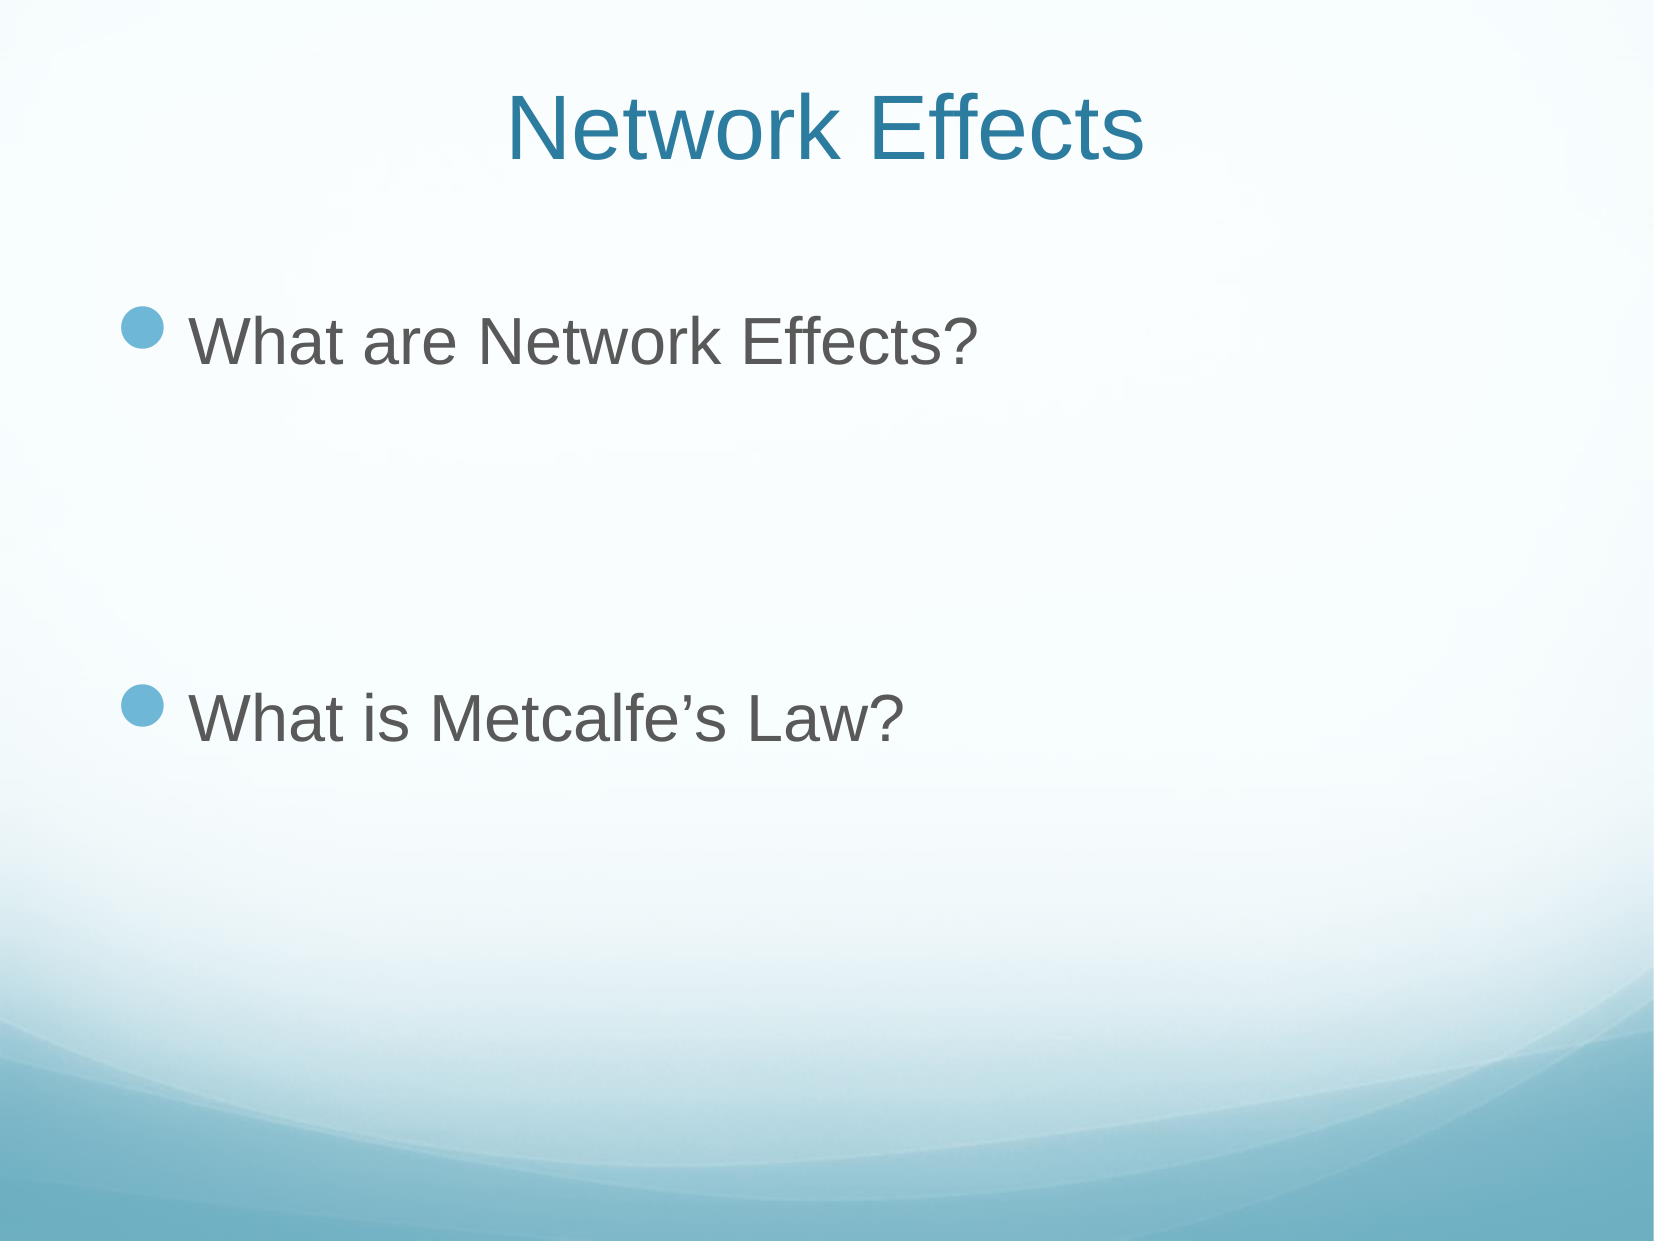

# Network Effects
What are Network Effects?

What is Metcalfe’s Law?